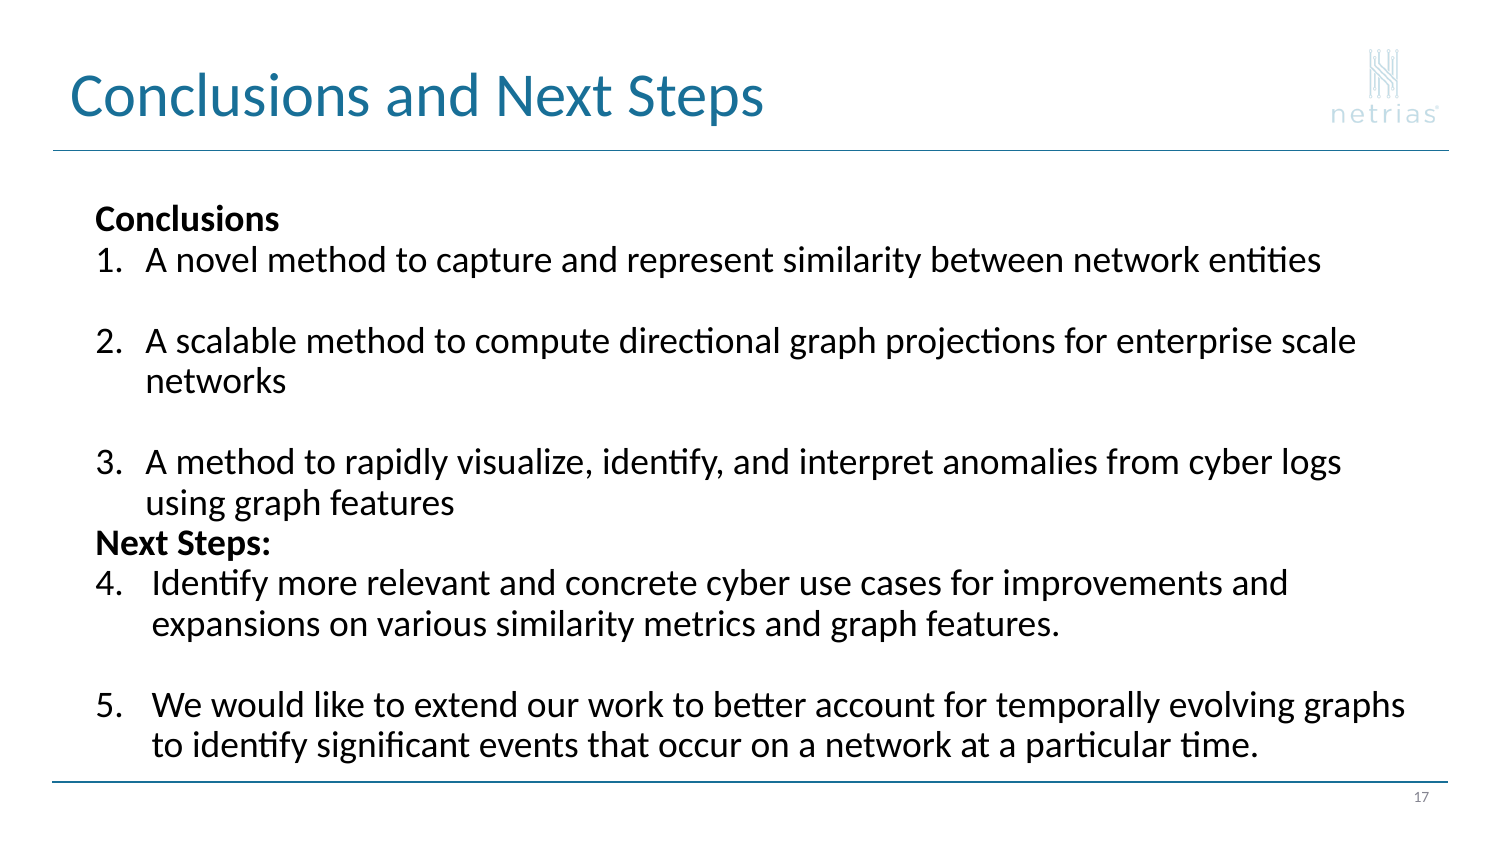

# Conclusions and Next Steps
Conclusions
A novel method to capture and represent similarity between network entities
A scalable method to compute directional graph projections for enterprise scale networks
A method to rapidly visualize, identify, and interpret anomalies from cyber logs using graph features
Next Steps:
Identify more relevant and concrete cyber use cases for improvements and expansions on various similarity metrics and graph features.
We would like to extend our work to better account for temporally evolving graphs to identify significant events that occur on a network at a particular time.
17